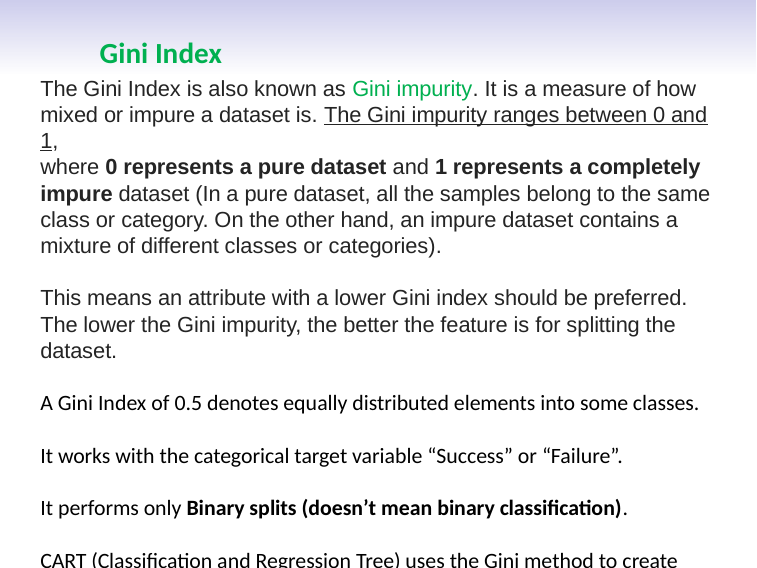

# Gini Index
The Gini Index is also known as Gini impurity. It is a measure of how mixed or impure a dataset is. The Gini impurity ranges between 0 and 1,
where 0 represents a pure dataset and 1 represents a completely impure dataset (In a pure dataset, all the samples belong to the same class or category. On the other hand, an impure dataset contains a mixture of different classes or categories).

This means an attribute with a lower Gini index should be preferred. The lower the Gini impurity, the better the feature is for splitting the dataset.

A Gini Index of 0.5 denotes equally distributed elements into some classes.

It works with the categorical target variable “Success” or “Failure”.

It performs only Binary splits (doesn’t mean binary classification).

CART (Classification and Regression Tree) uses the Gini method to create binary splits.
First Semester 2021-2022
23